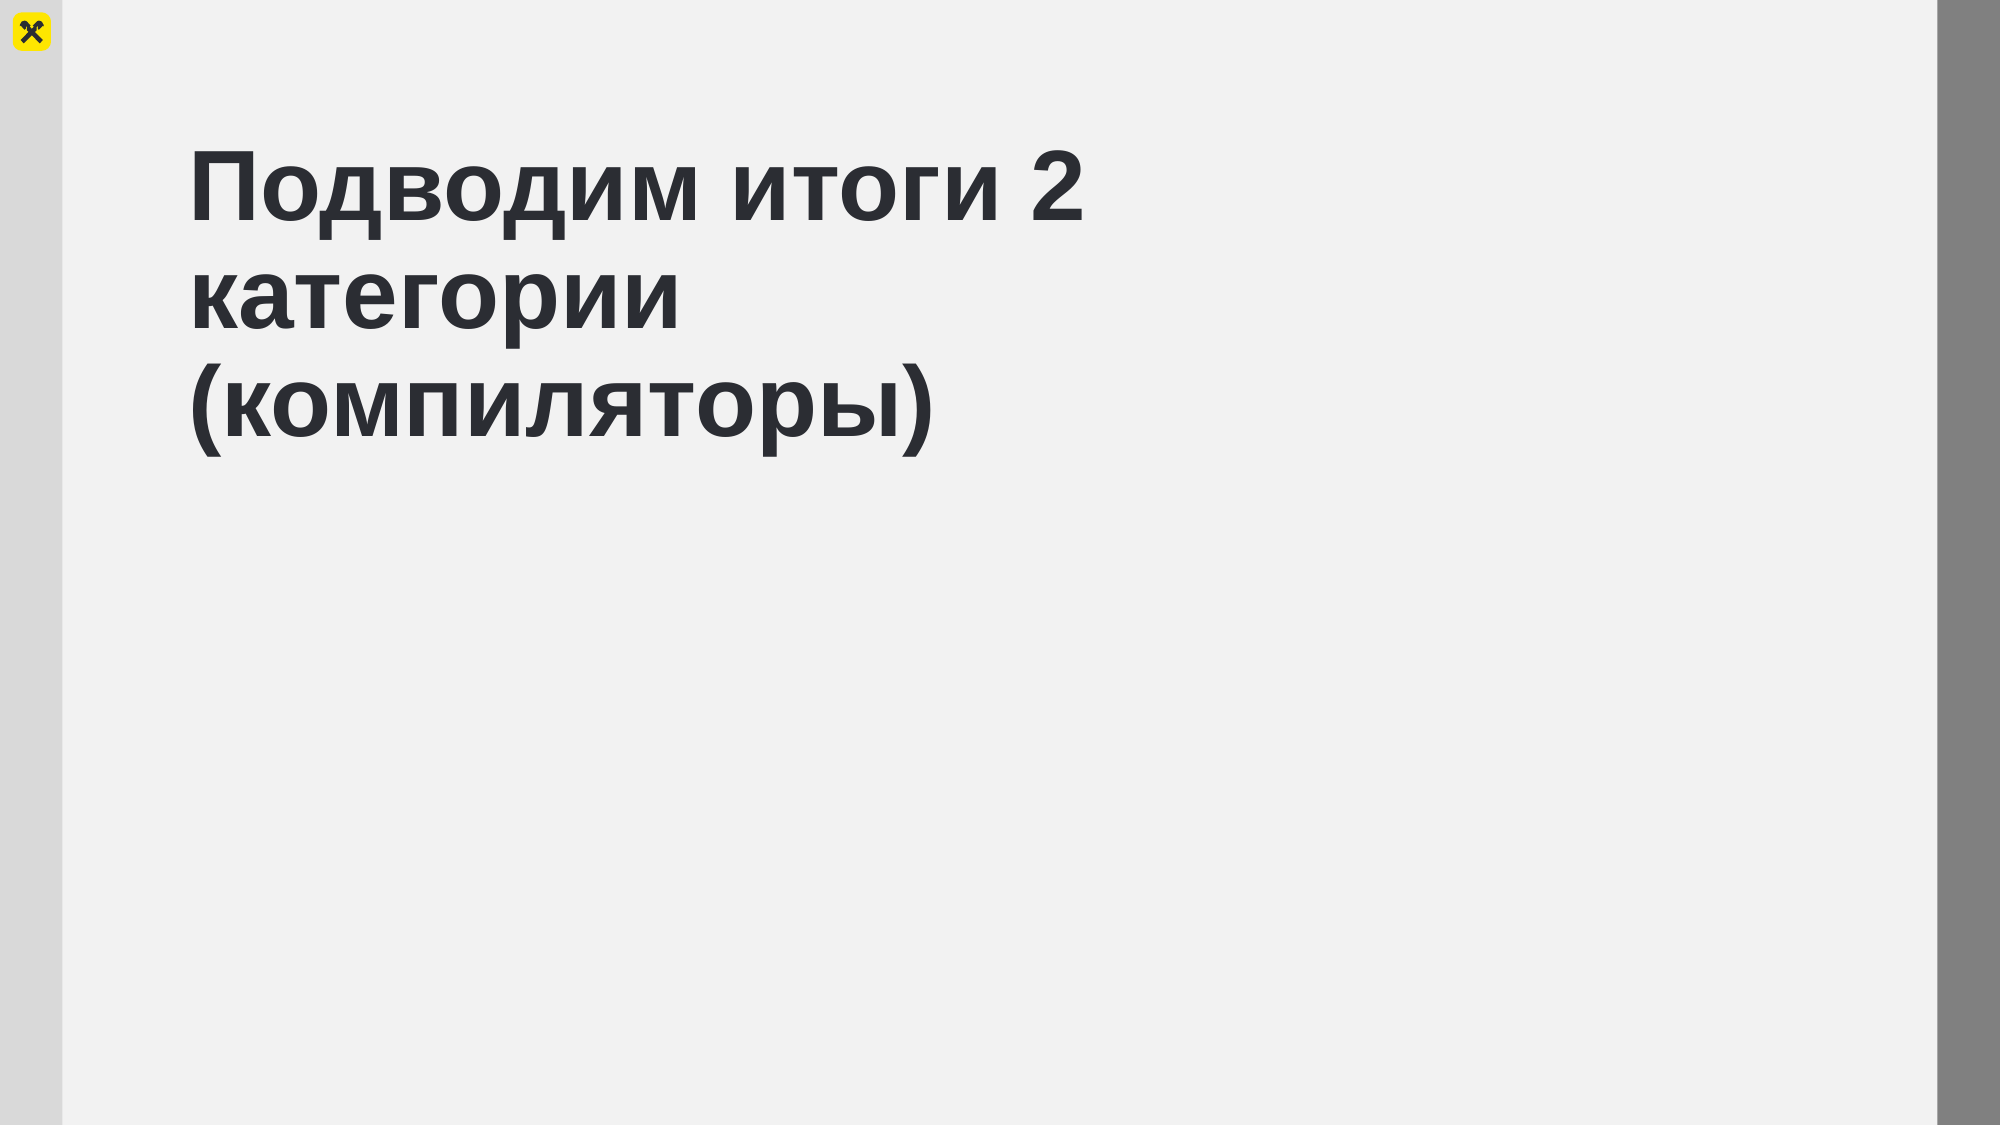

# Подводим итоги 2 категории (компиляторы)
62